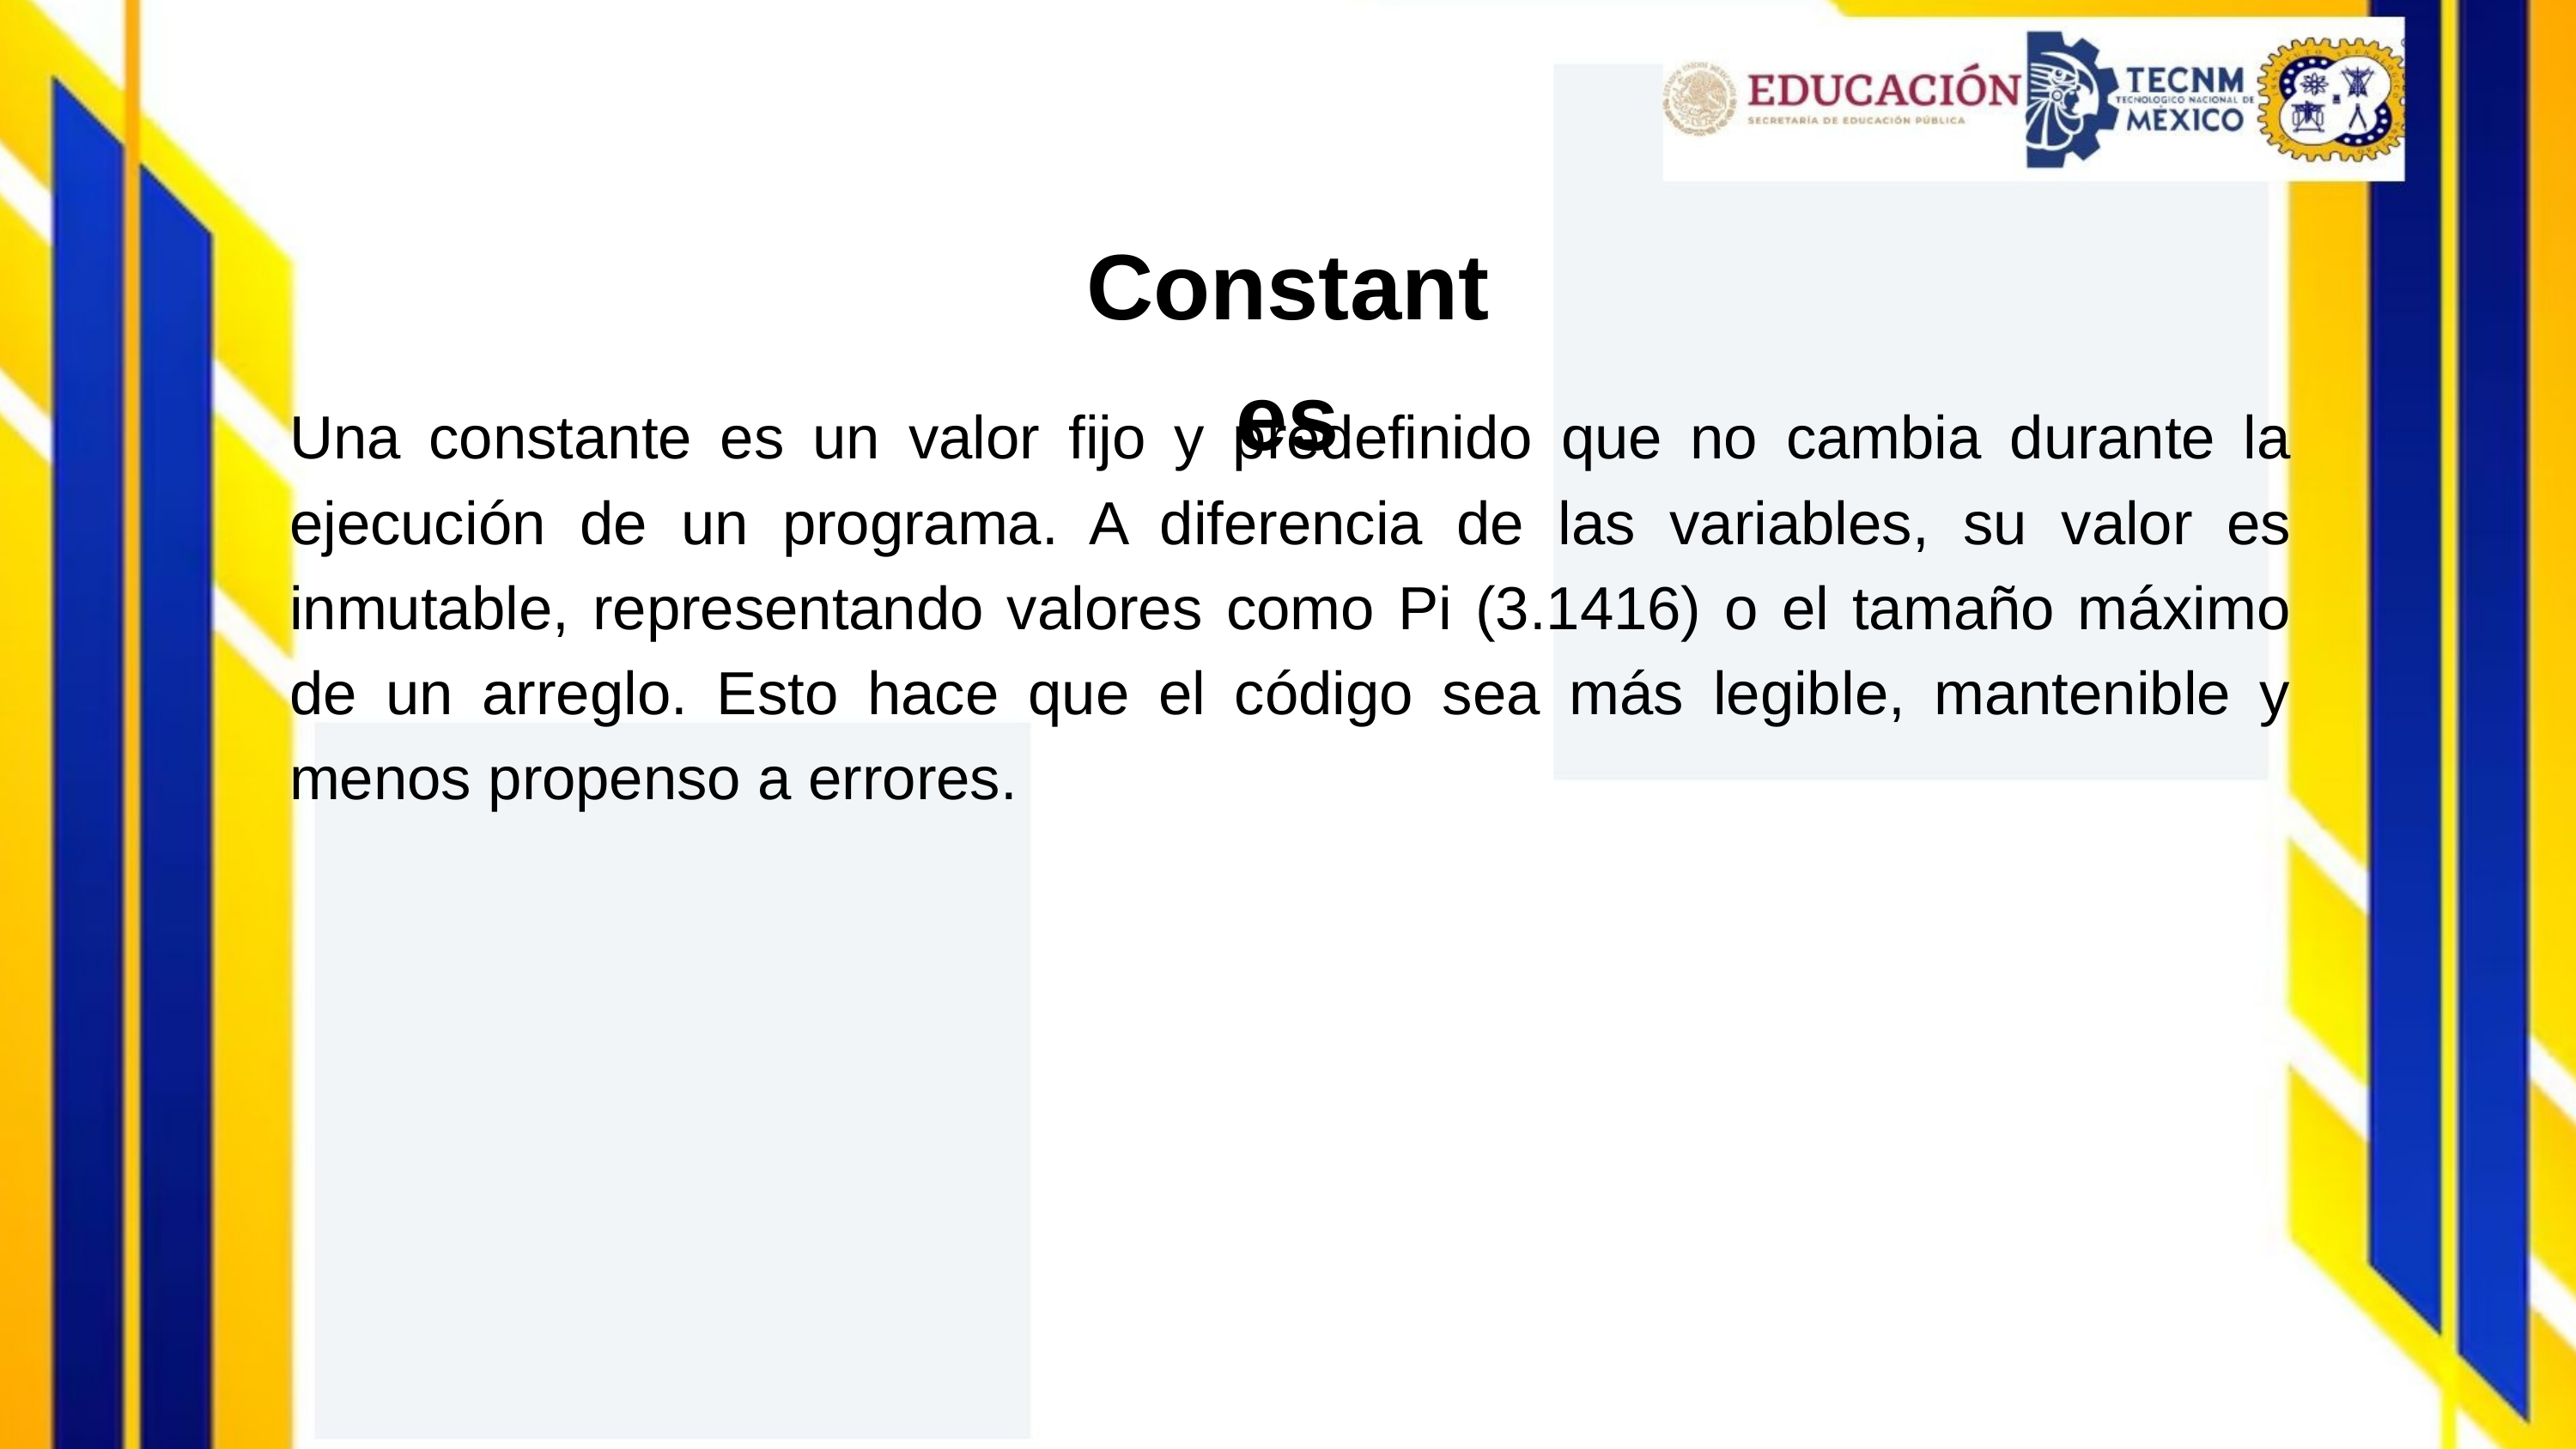

Constantes
Una constante es un valor fijo y predefinido que no cambia durante la ejecución de un programa. A diferencia de las variables, su valor es inmutable, representando valores como Pi (3.1416) o el tamaño máximo de un arreglo. Esto hace que el código sea más legible, mantenible y menos propenso a errores.